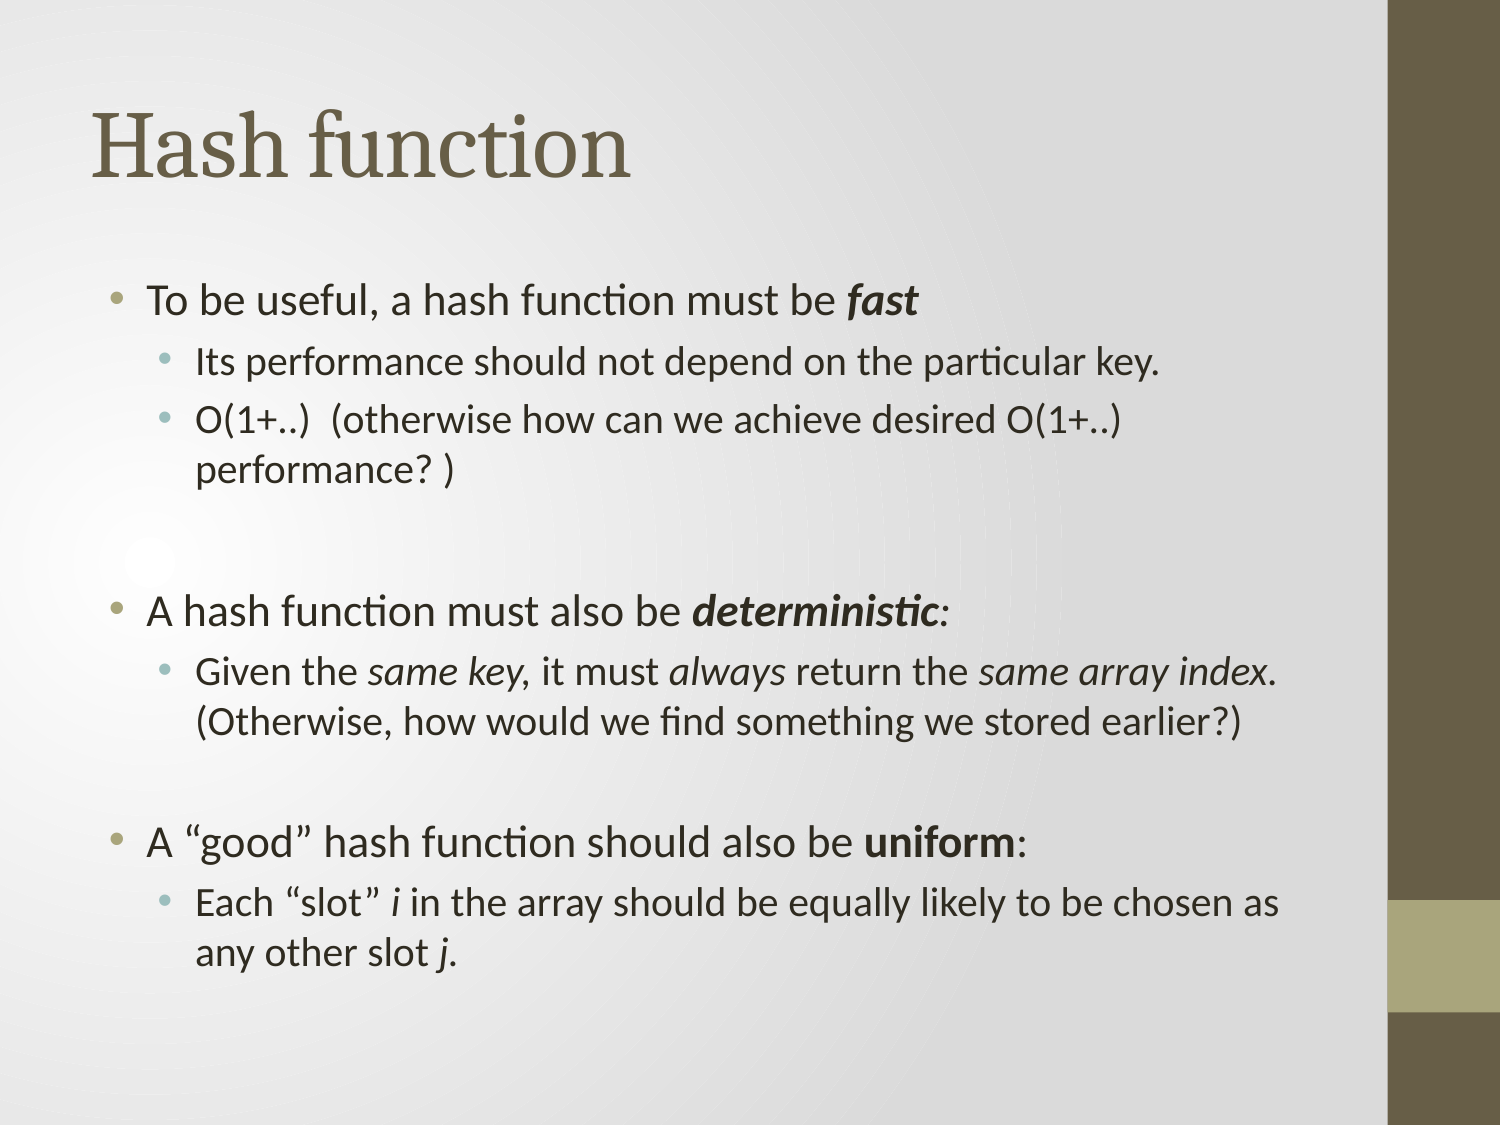

# Hash function
To be useful, a hash function must be fast
Its performance should not depend on the particular key.
O(1+..)  (otherwise how can we achieve desired O(1+..) performance? )

A hash function must also be deterministic:
Given the same key, it must always return the same array index. (Otherwise, how would we find something we stored earlier?)

A “good” hash function should also be uniform:
Each “slot” i in the array should be equally likely to be chosen as any other slot j.